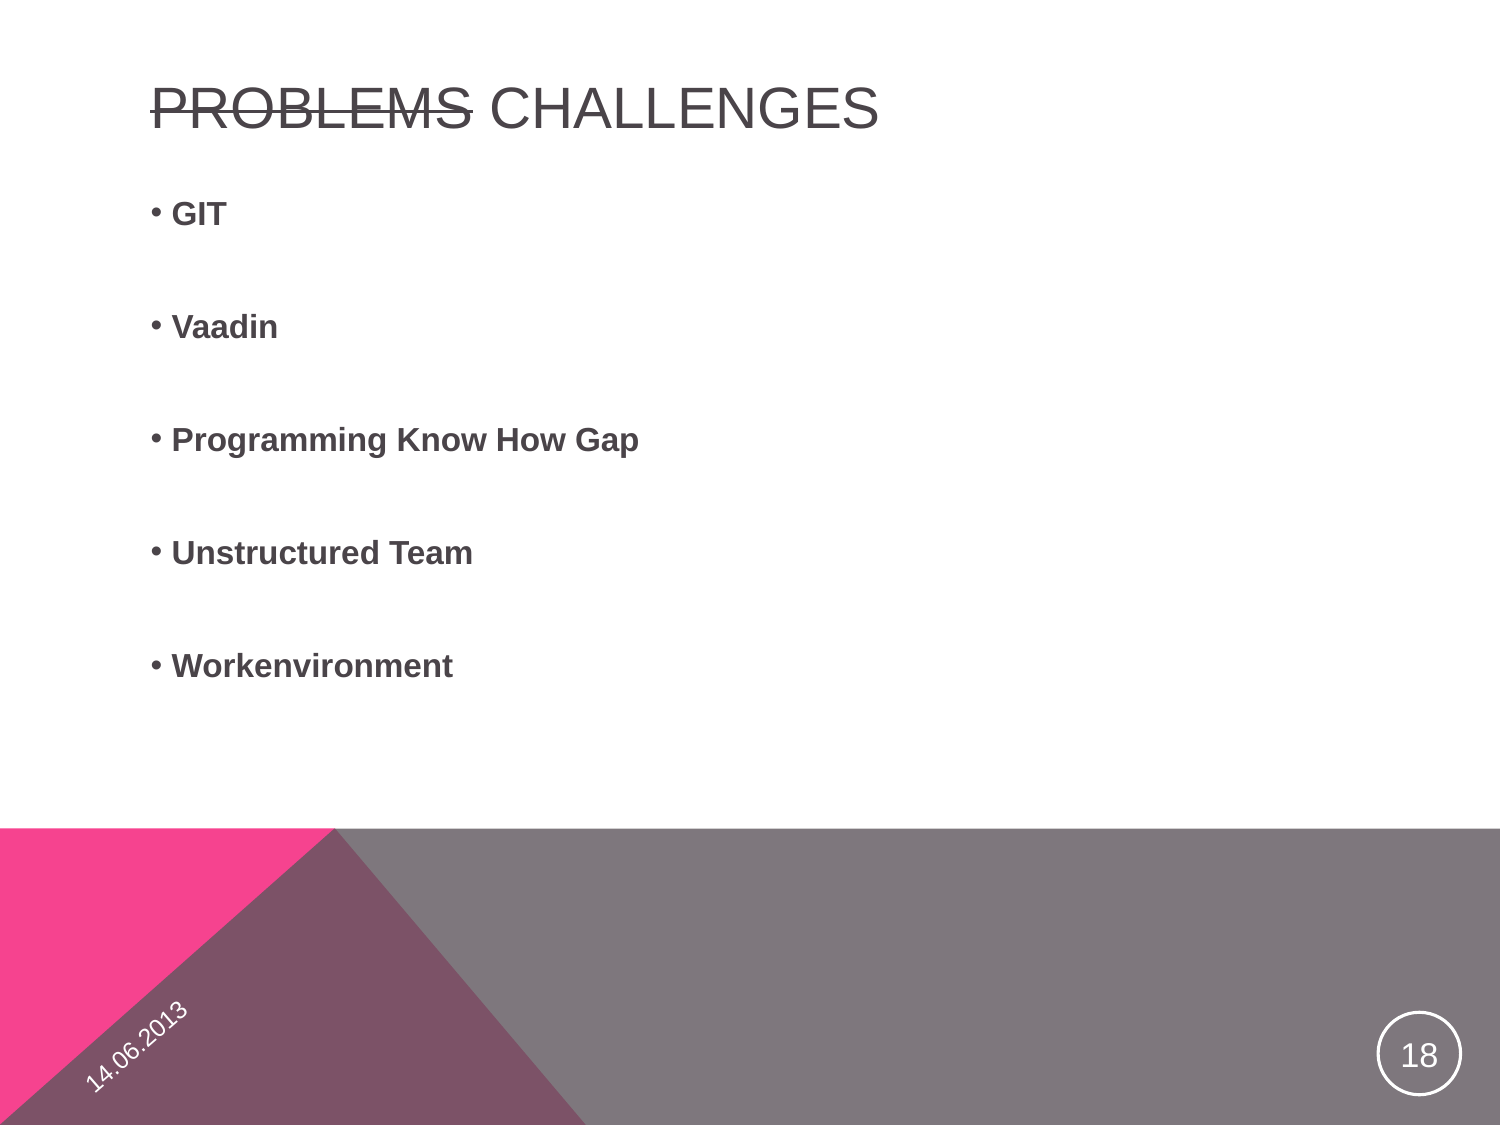

# Problems Challenges
 GIT

 Vaadin

 Programming Know How Gap

 Unstructured Team

 Workenvironment
14.06.2013
18